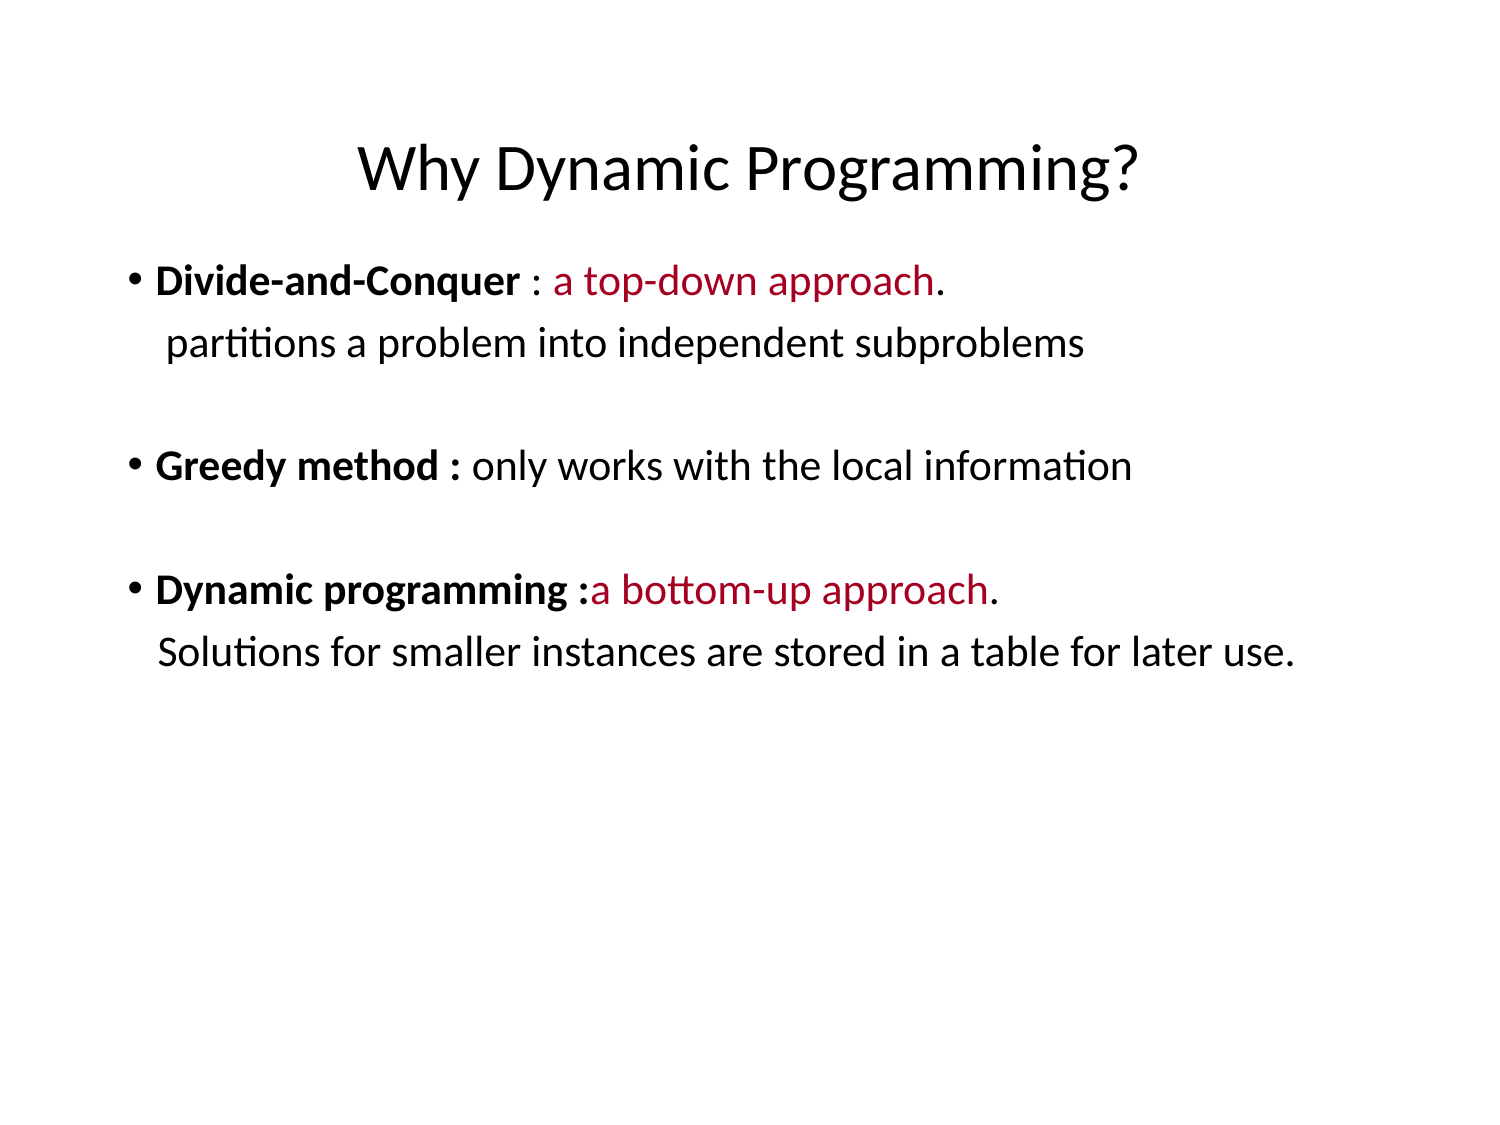

# Why Dynamic Programming?
Divide-and-Conquer : a top-down approach.
	 partitions a problem into independent subproblems

Greedy method : only works with the local information

Dynamic programming :a bottom-up approach.
   Solutions for smaller instances are stored in a table for later use.